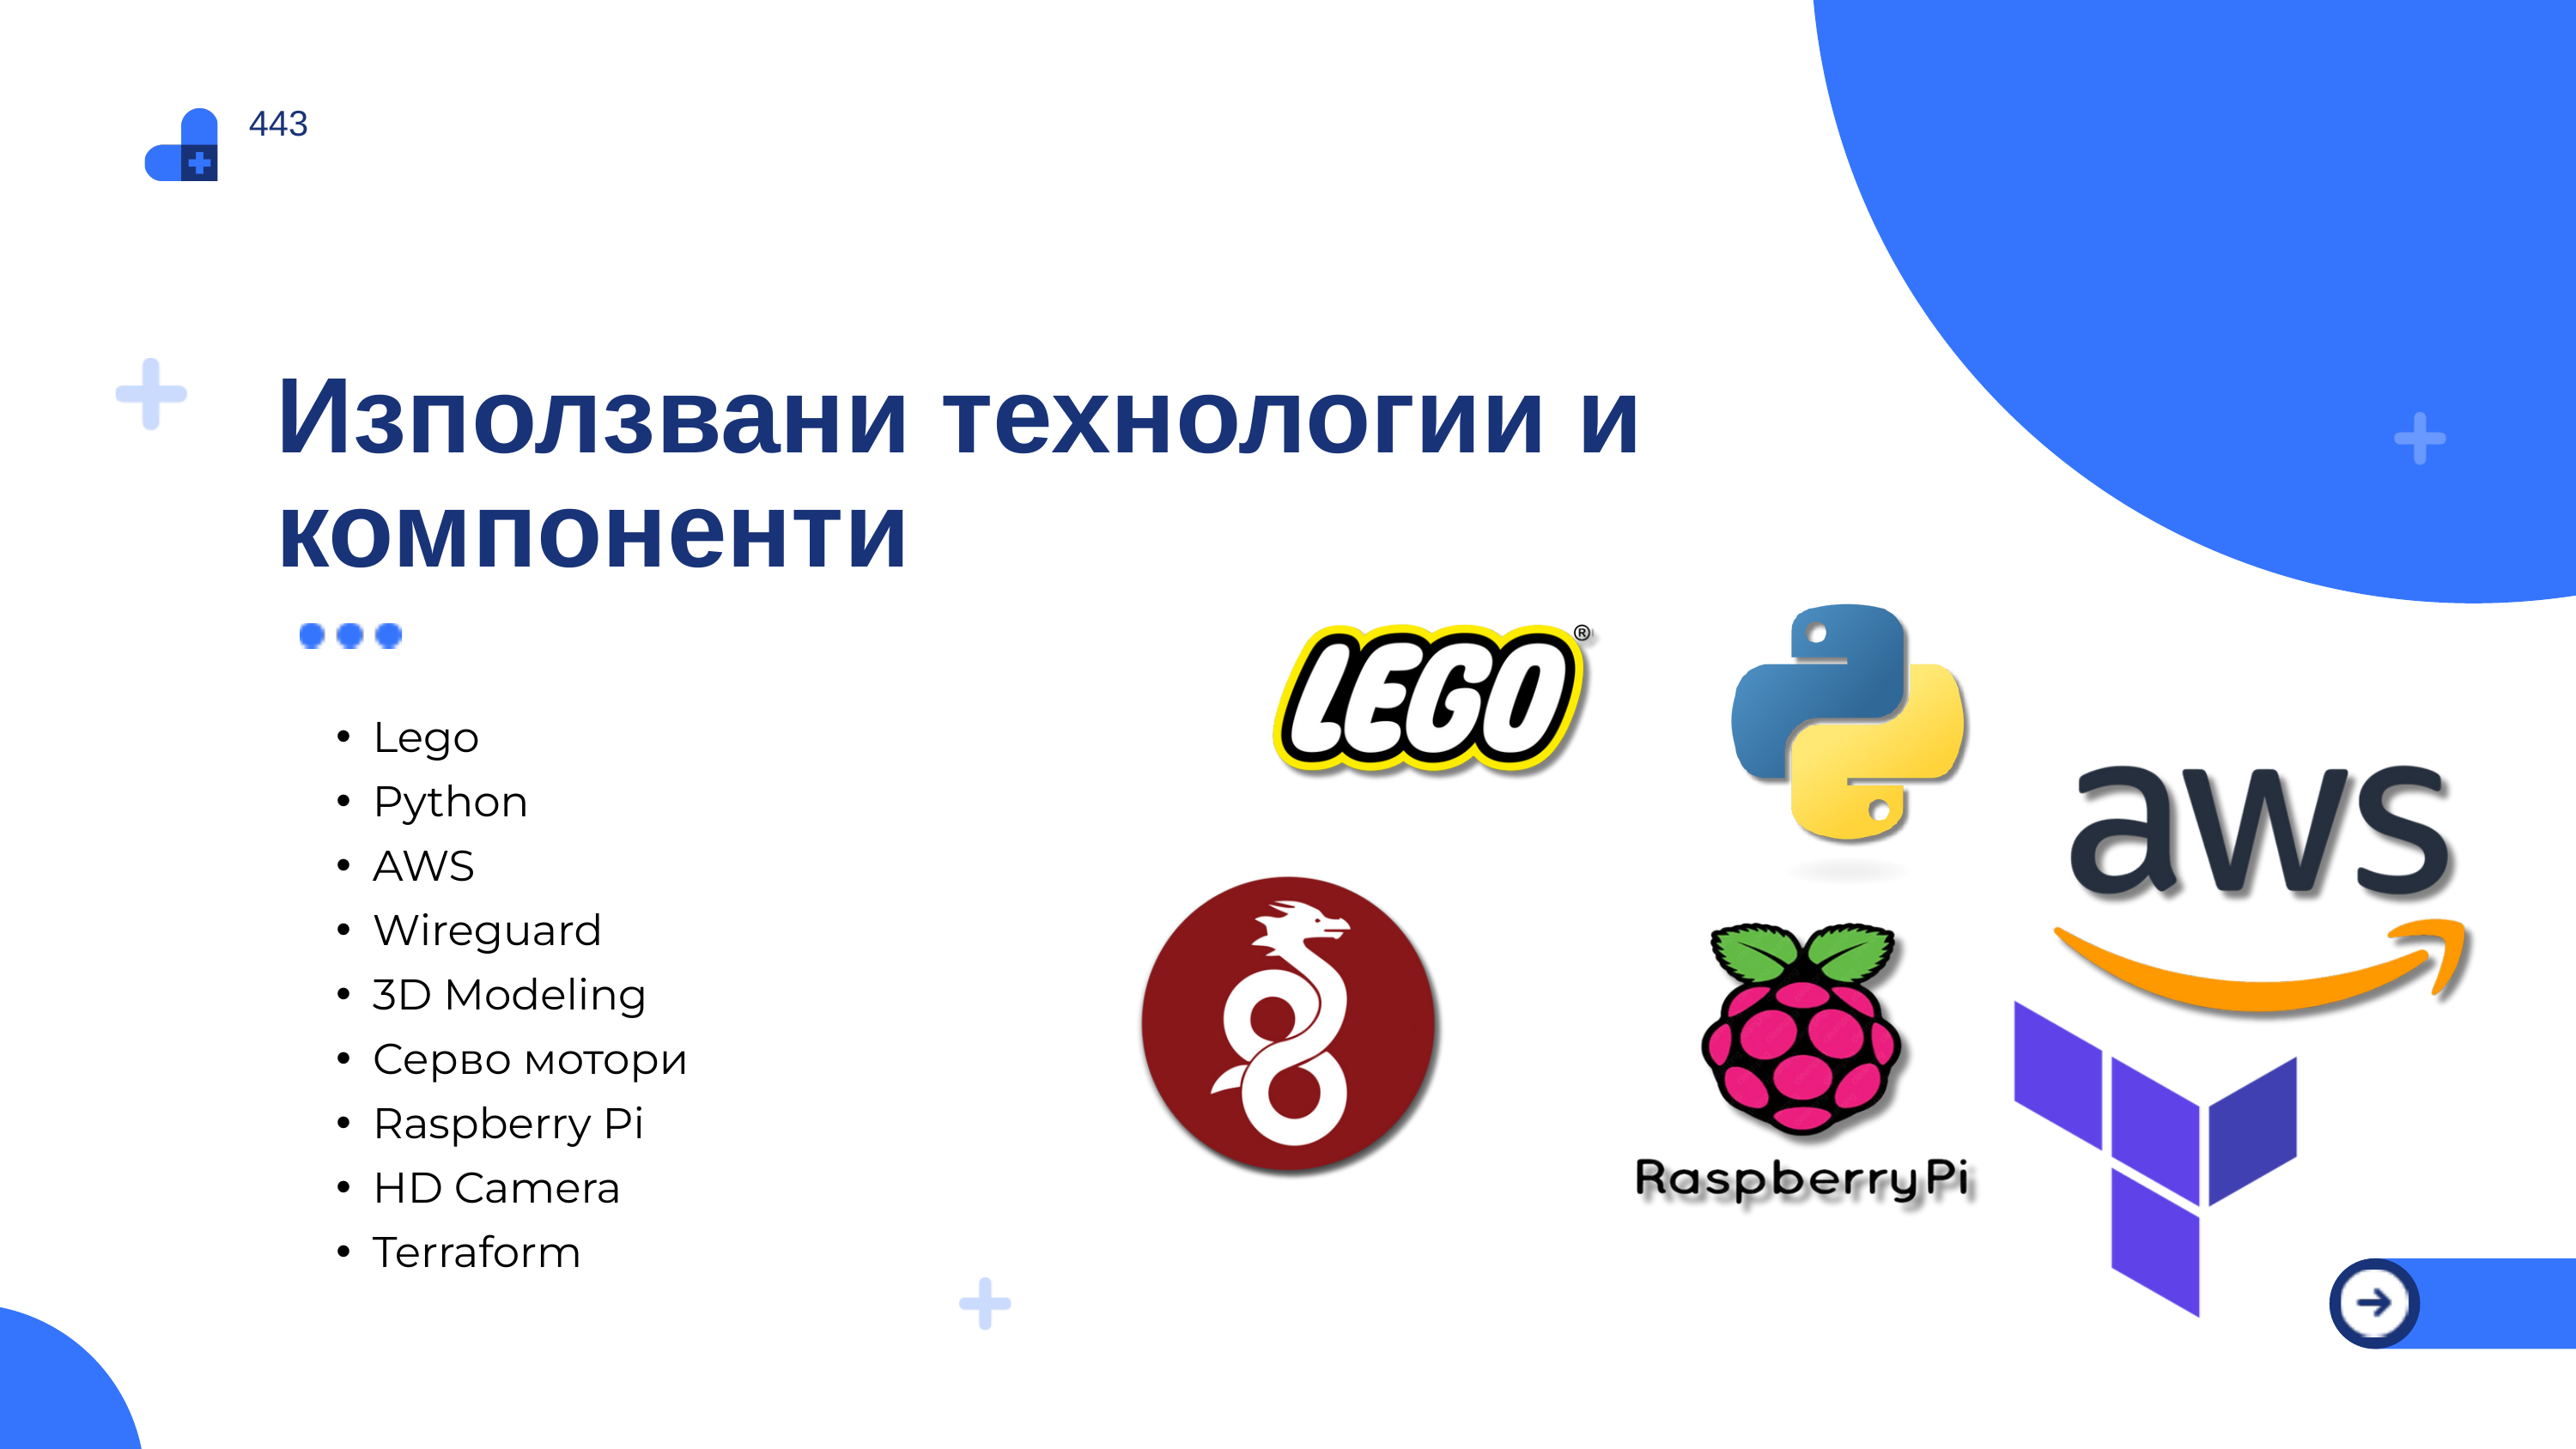

443

Използвани технологии и компоненти

Lego
Python
AWS
Wireguard
3D Modeling
Серво мотори
Raspberry Pi
HD Camera
Terraform